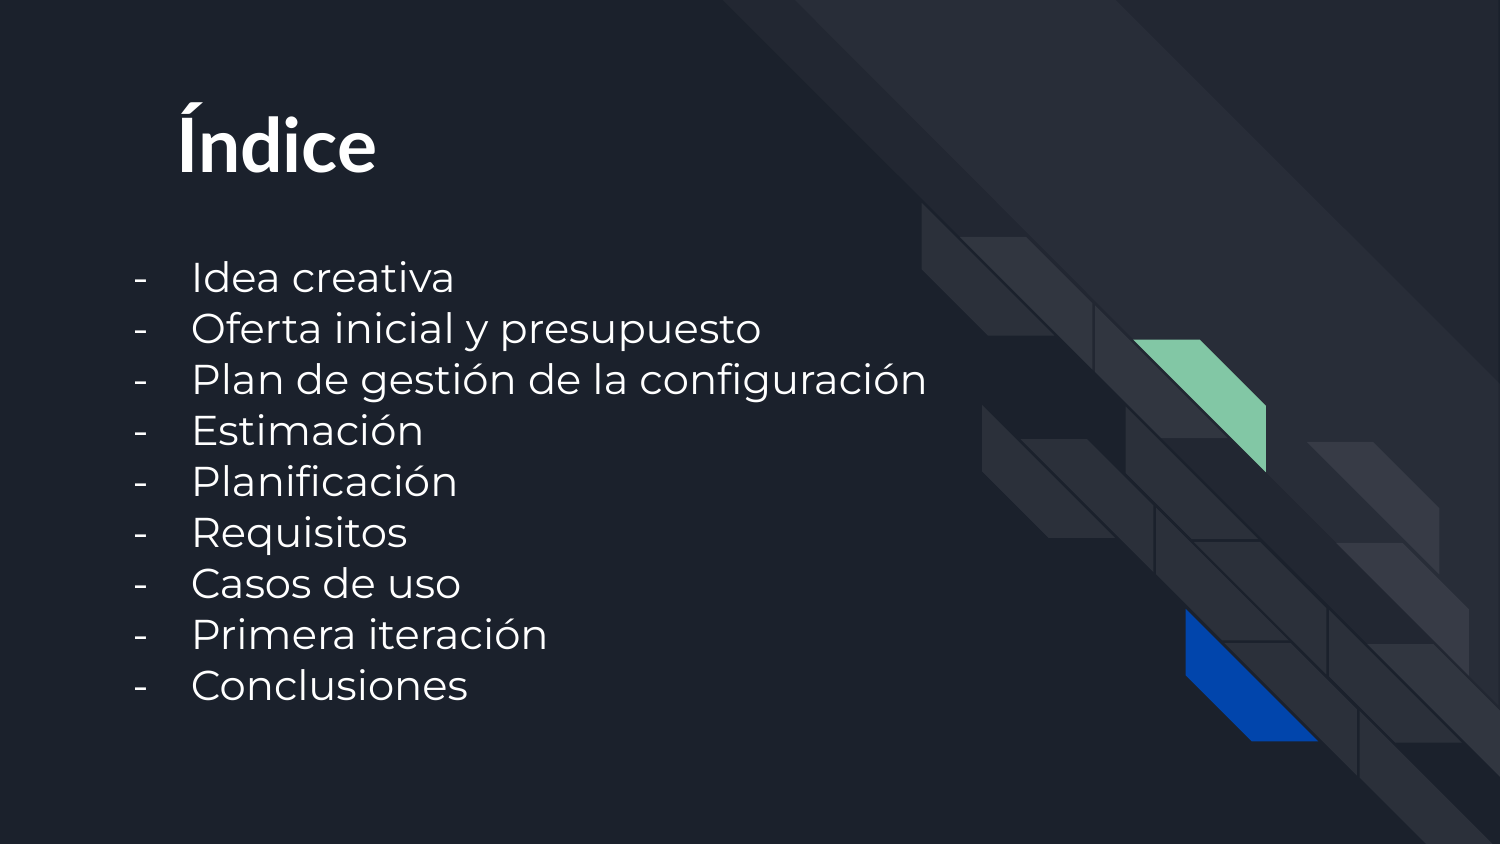

Índice
# Idea creativa
Oferta inicial y presupuesto
Plan de gestión de la configuración
Estimación
Planificación
Requisitos
Casos de uso
Primera iteración
Conclusiones